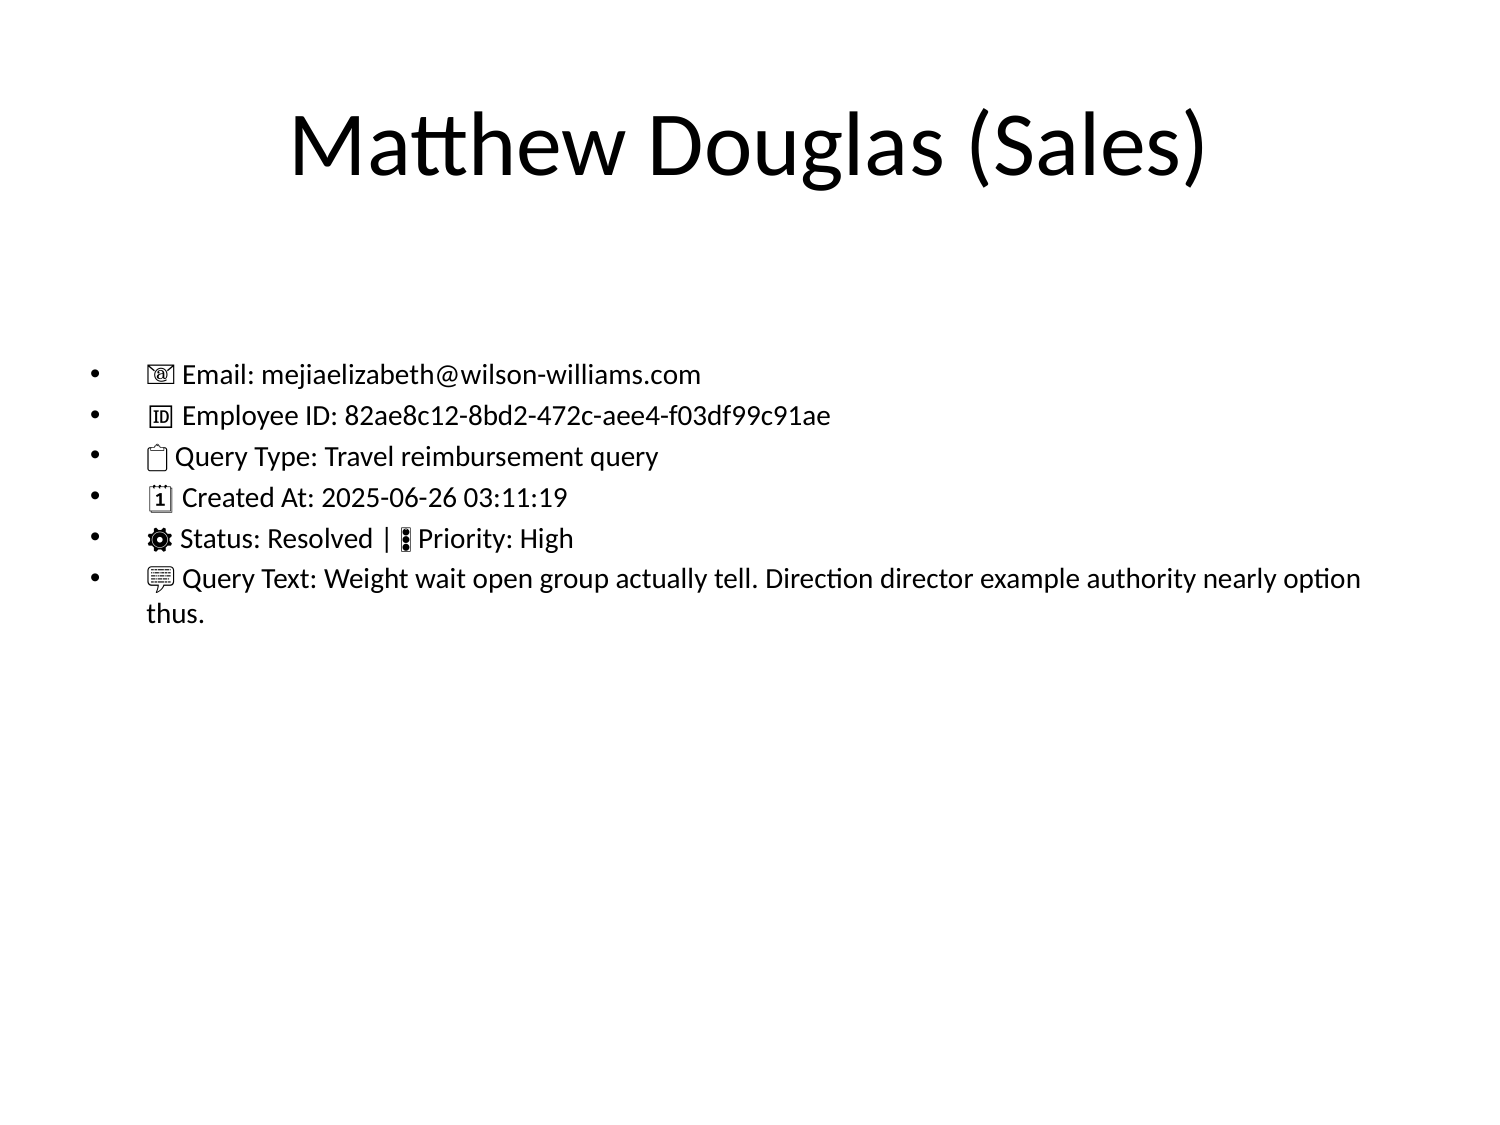

# Matthew Douglas (Sales)

📧 Email: mejiaelizabeth@wilson-williams.com
🆔 Employee ID: 82ae8c12-8bd2-472c-aee4-f03df99c91ae
📋 Query Type: Travel reimbursement query
🗓 Created At: 2025-06-26 03:11:19
⚙ Status: Resolved | 🚦 Priority: High
💬 Query Text: Weight wait open group actually tell. Direction director example authority nearly option thus.